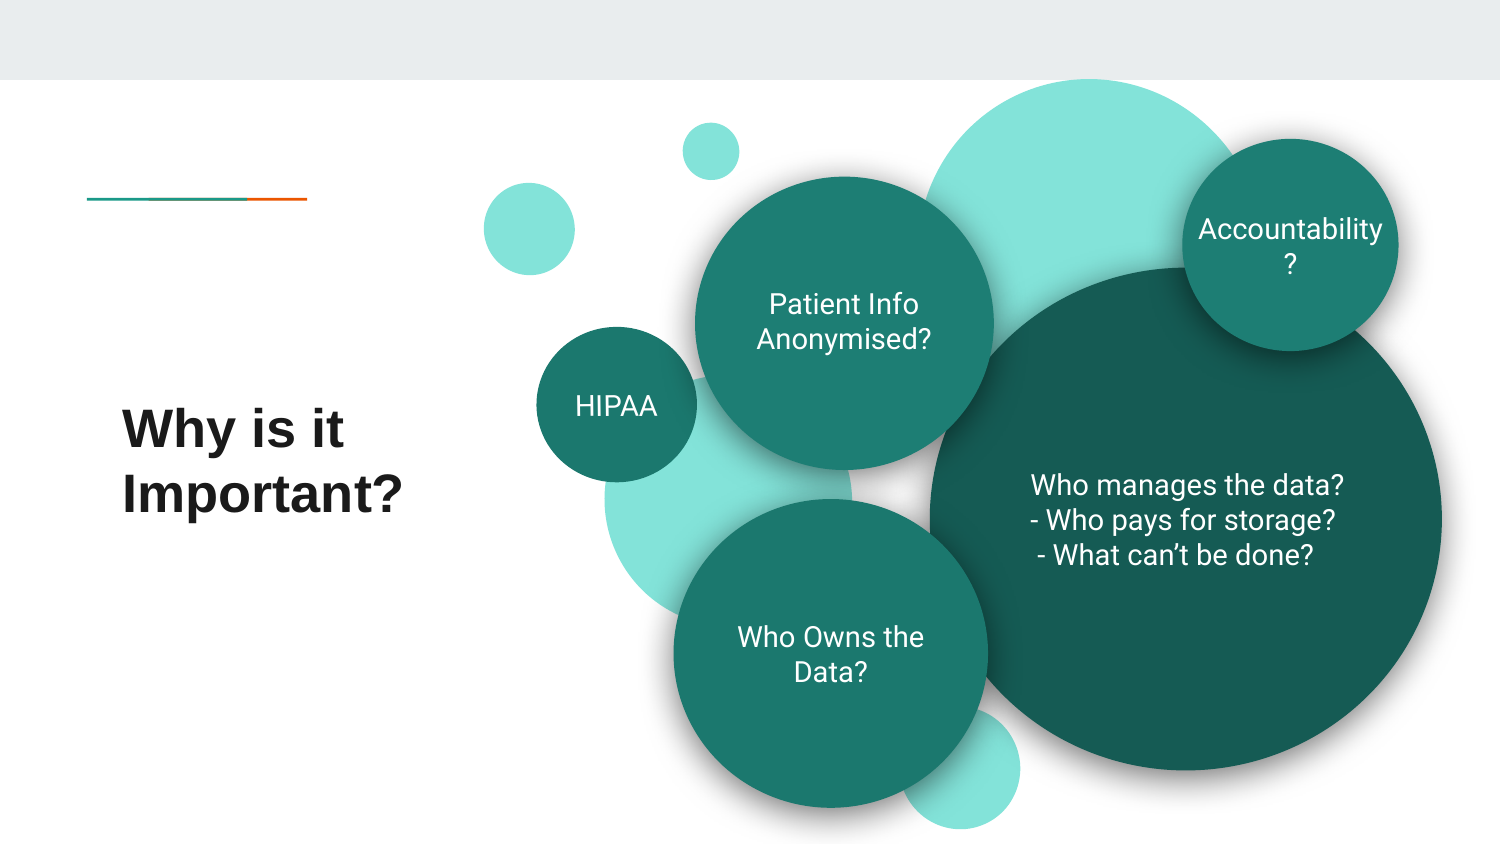

HIPAA

Accountability?

Patient Info Anonymised?

  Who manages the data?
  - Who pays for storage?
   - What can’t be done?
# Why is it Important?

Who Owns the Data?